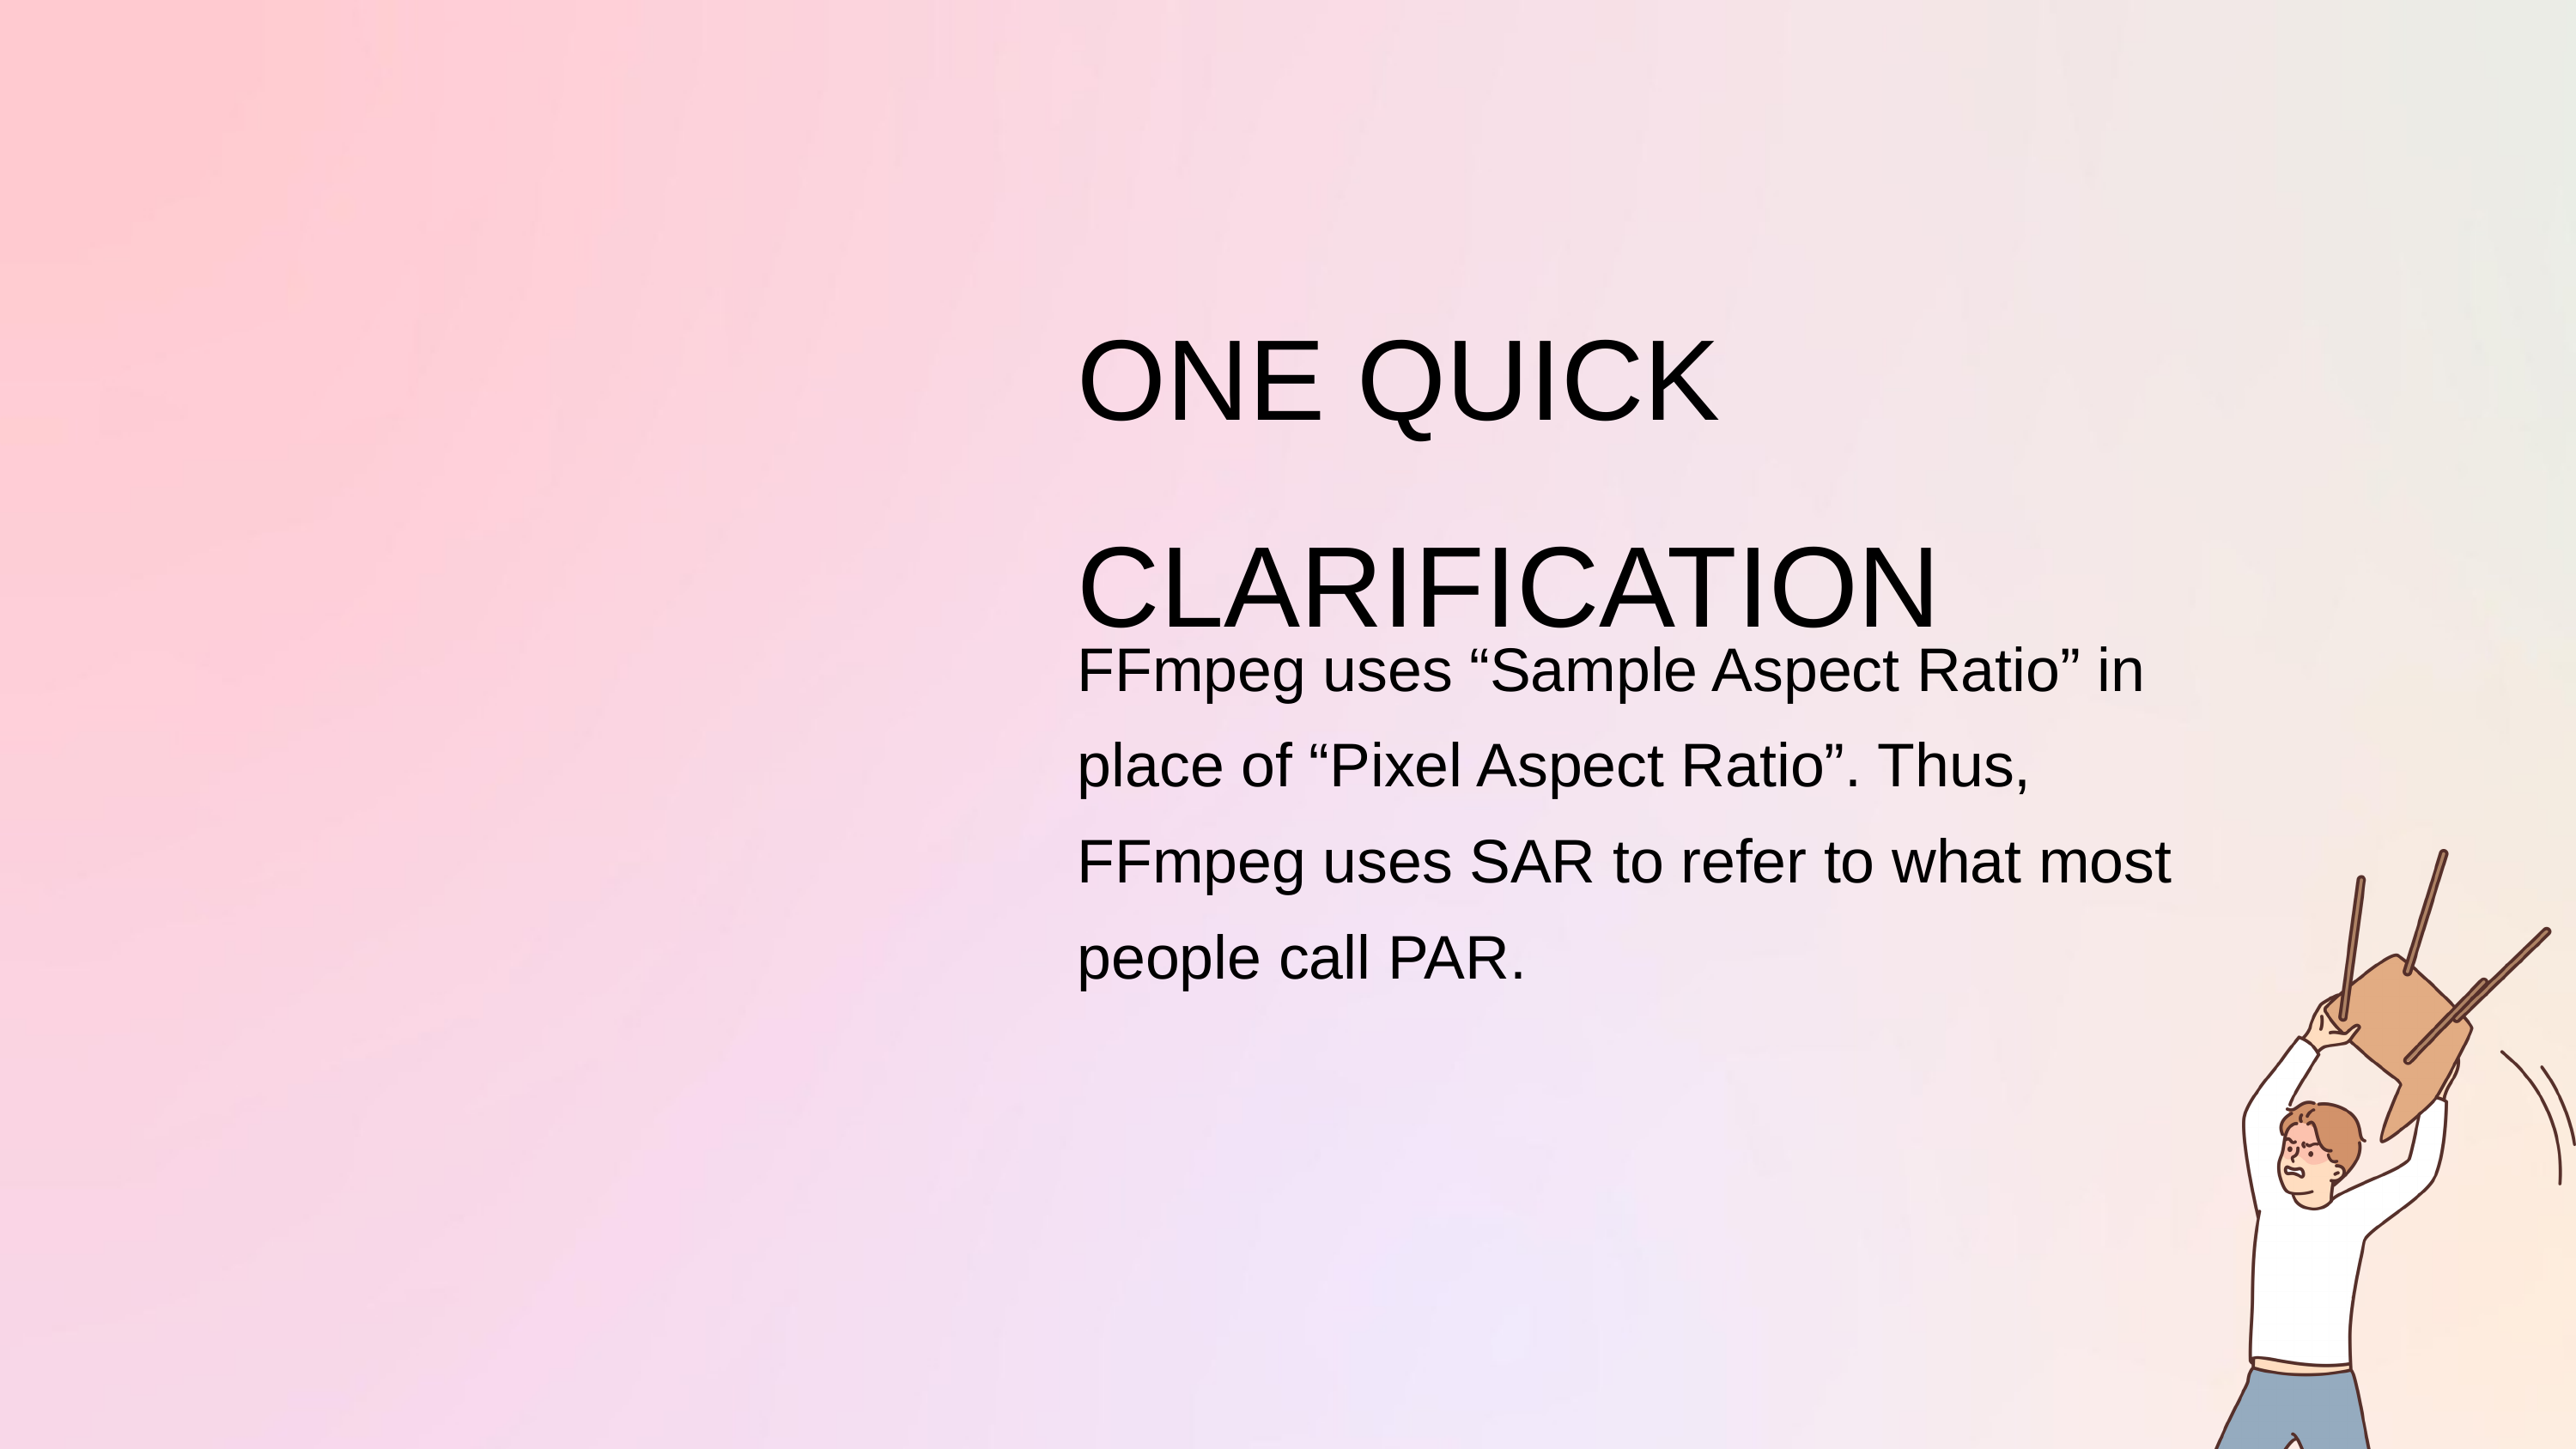

ONE QUICK CLARIFICATION
FFmpeg uses “Sample Aspect Ratio” in place of “Pixel Aspect Ratio”. Thus, FFmpeg uses SAR to refer to what most people call PAR.